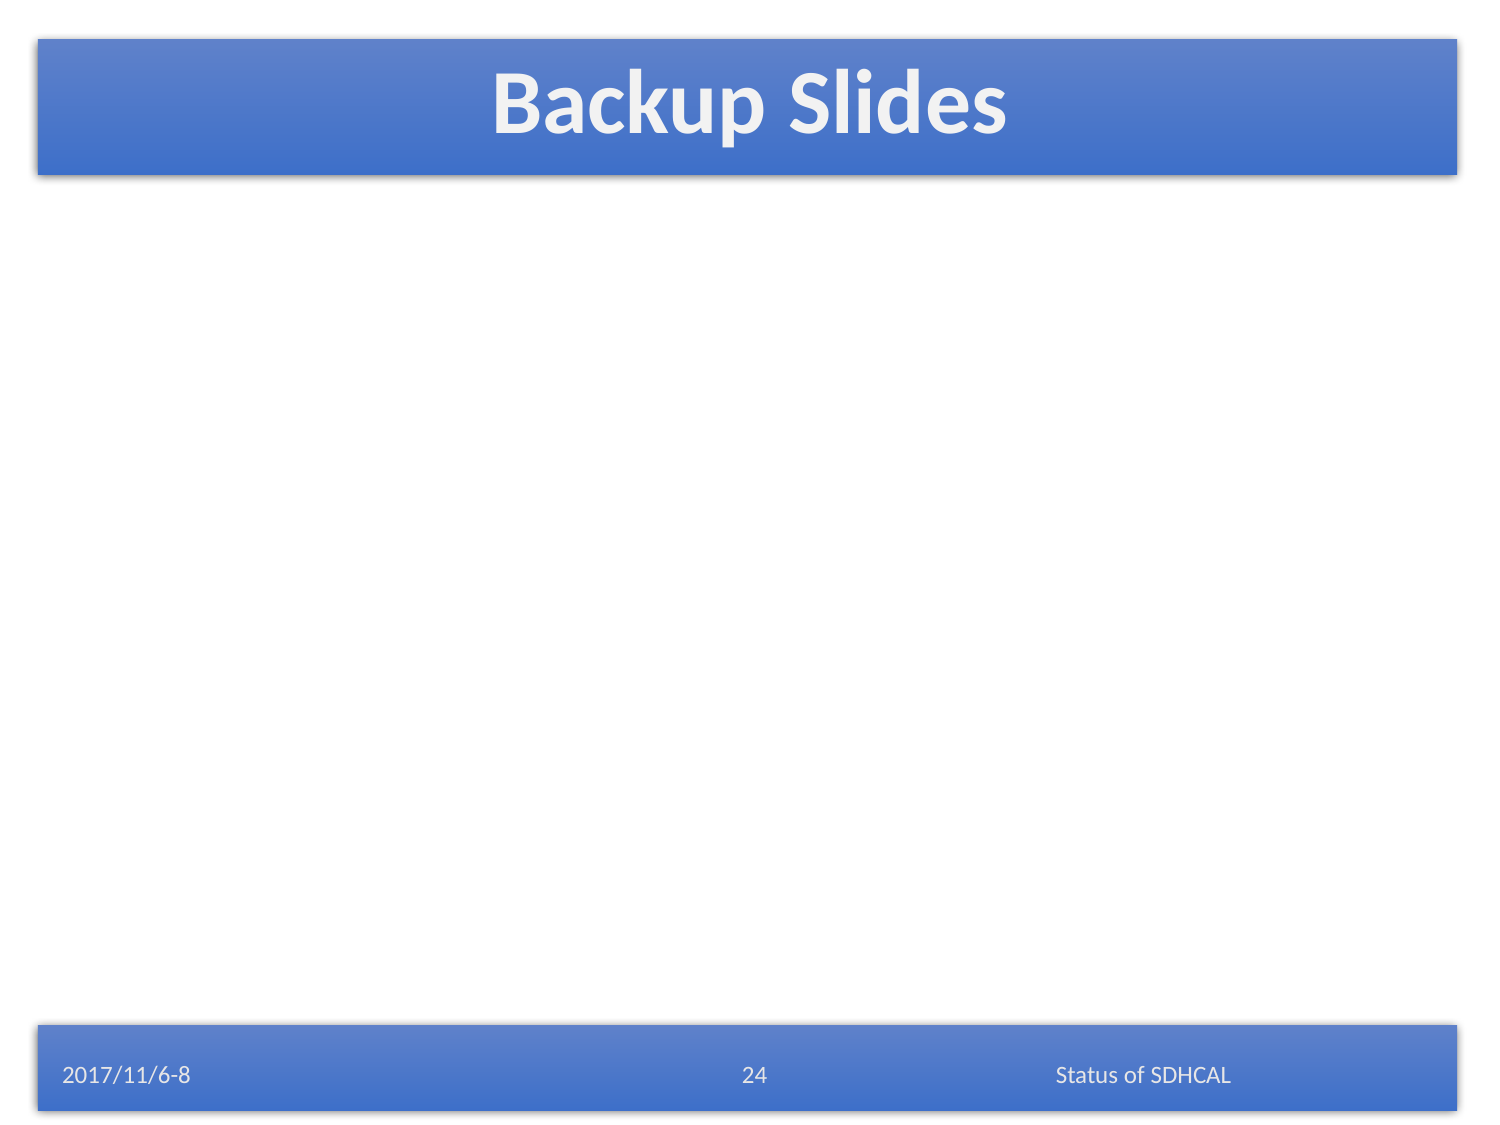

# Backup Slides

2017/11/6-8
Status of SDHCAL
24